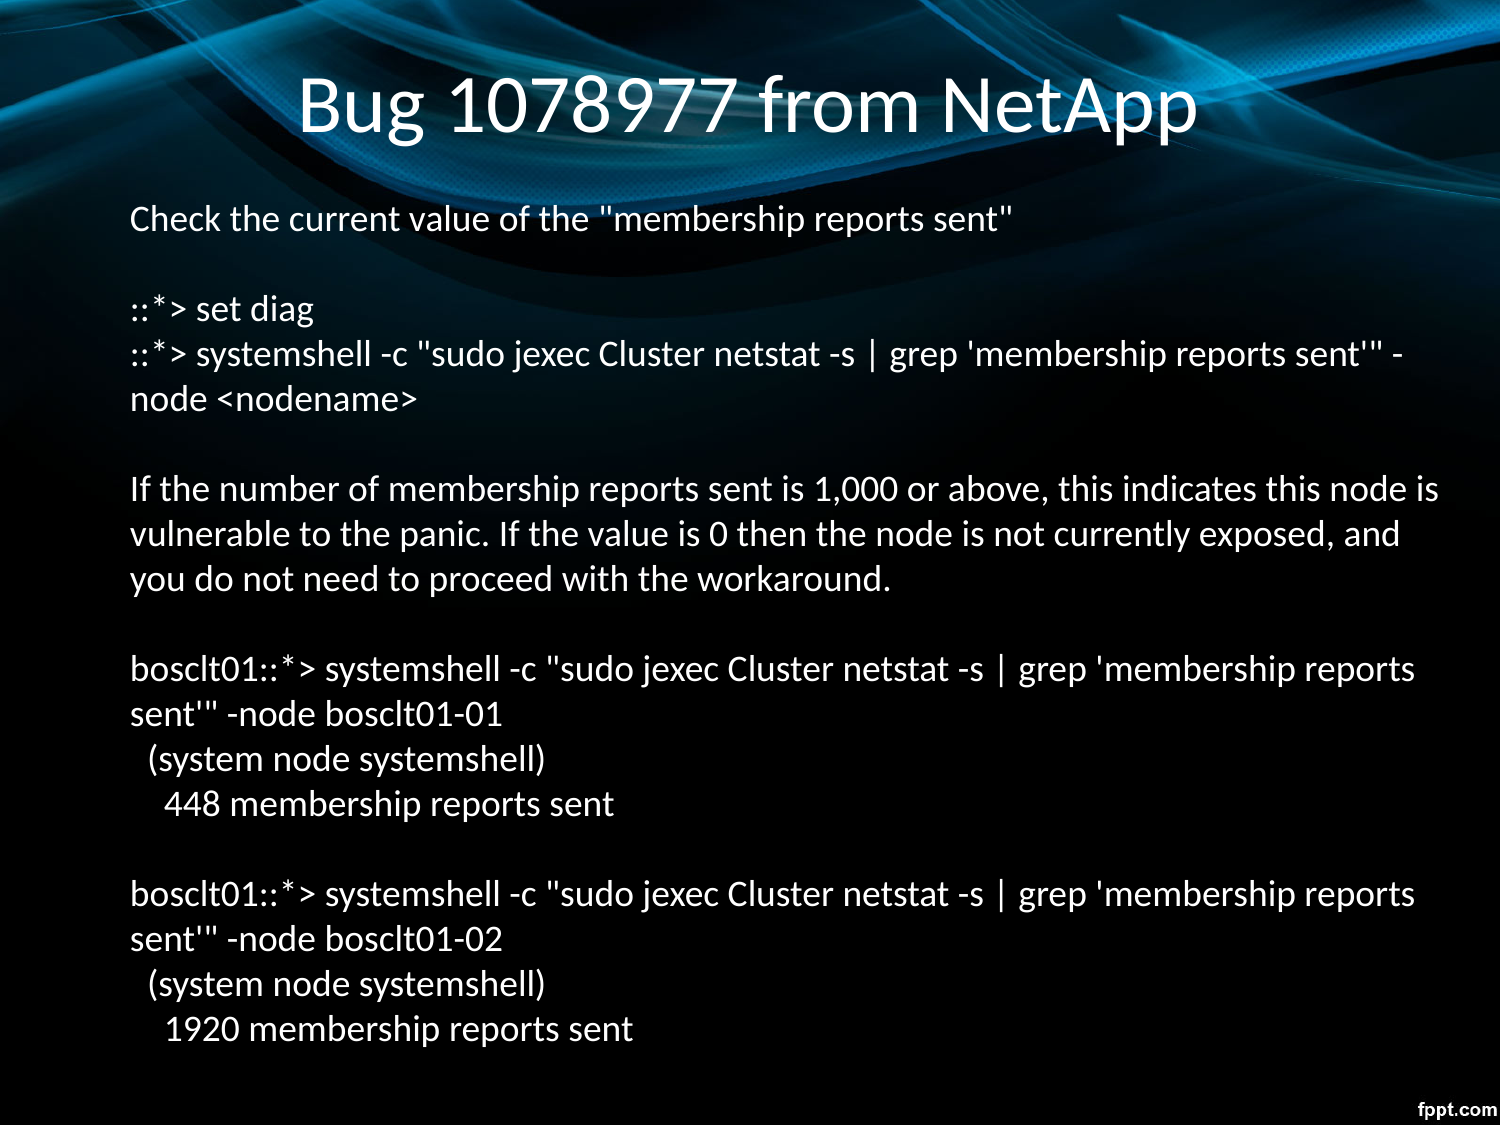

Bug 1078977 from NetApp
Check the current value of the "membership reports sent"

::*> set diag
::*> systemshell -c "sudo jexec Cluster netstat -s | grep 'membership reports sent'" -node <nodename>

If the number of membership reports sent is 1,000 or above, this indicates this node is vulnerable to the panic. If the value is 0 then the node is not currently exposed, and you do not need to proceed with the workaround.

bosclt01::*> systemshell -c "sudo jexec Cluster netstat -s | grep 'membership reports sent'" -node bosclt01-01
  (system node systemshell)
    448 membership reports sent

bosclt01::*> systemshell -c "sudo jexec Cluster netstat -s | grep 'membership reports sent'" -node bosclt01-02
  (system node systemshell)
    1920 membership reports sent